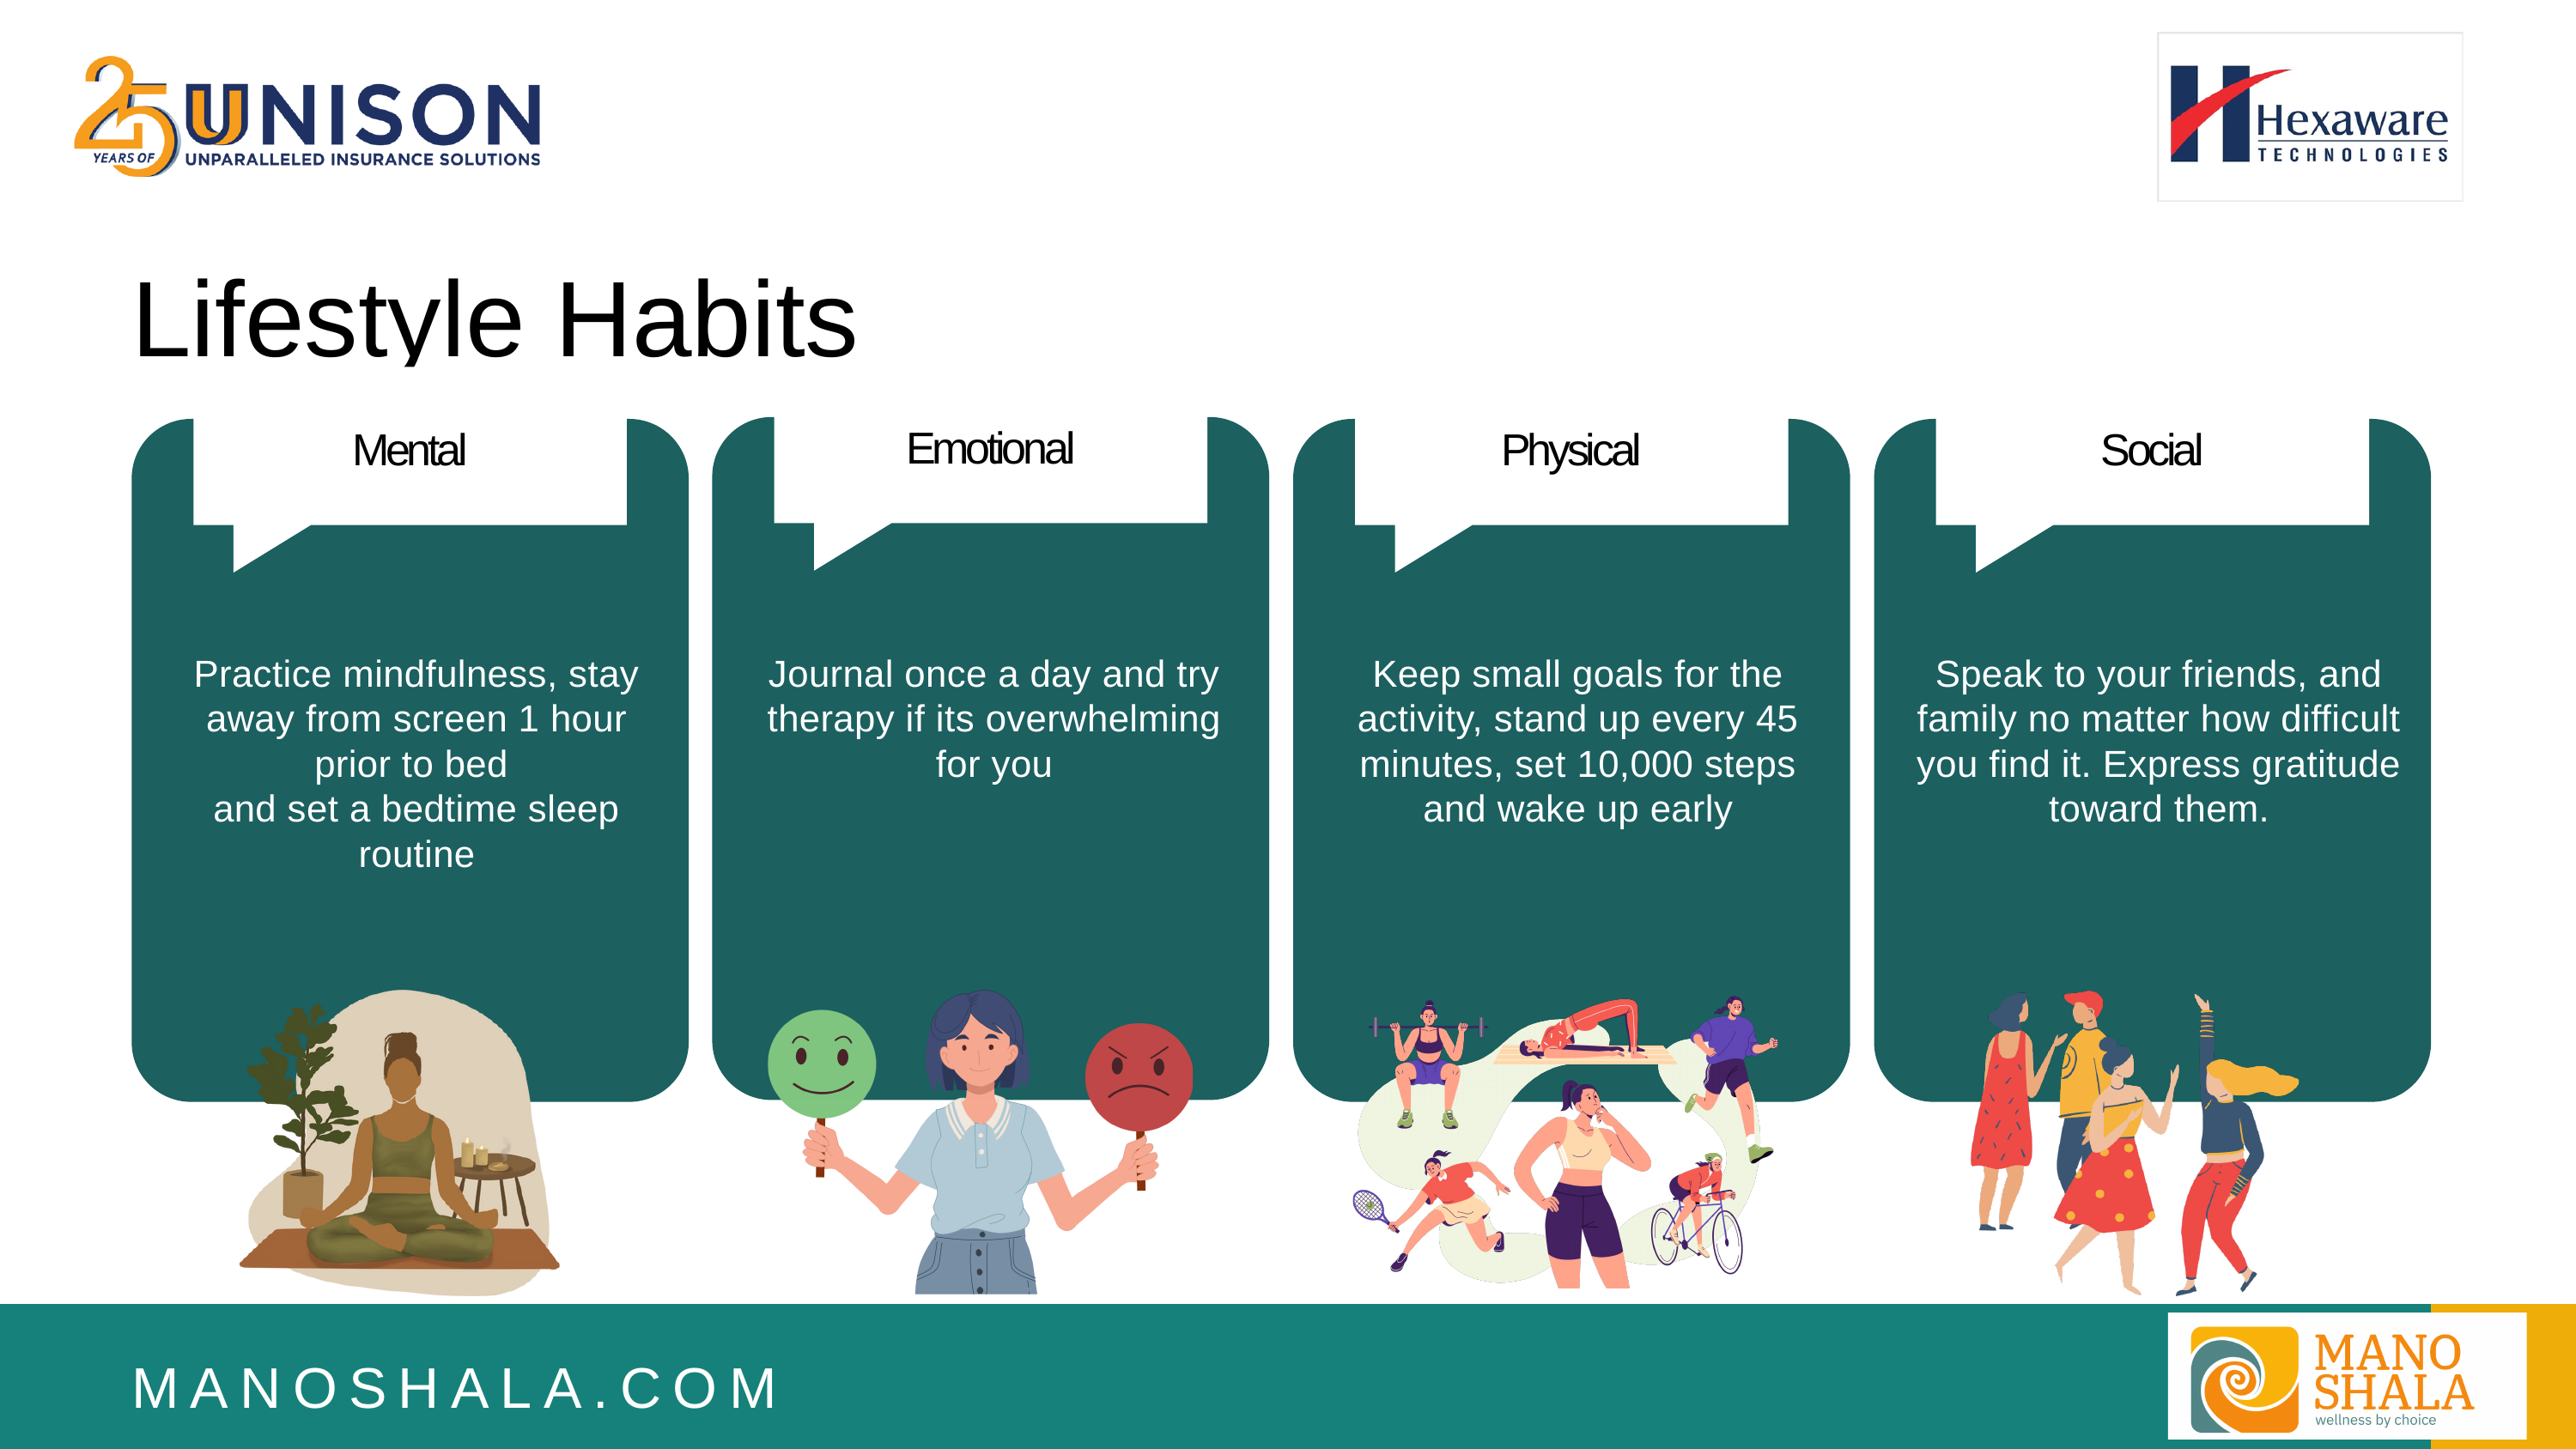

Lifestyle Habits

Emotional

Mental

Physical

Social

Practice mindfulness, stay away from screen 1 hour prior to bed
and set a bedtime sleep routine
Journal once a day and try therapy if its overwhelming for you
Keep small goals for the activity, stand up every 45 minutes, set 10,000 steps and wake up early
Speak to your friends, and family no matter how difficult you find it. Express gratitude toward them.

MANOSHALA.COM